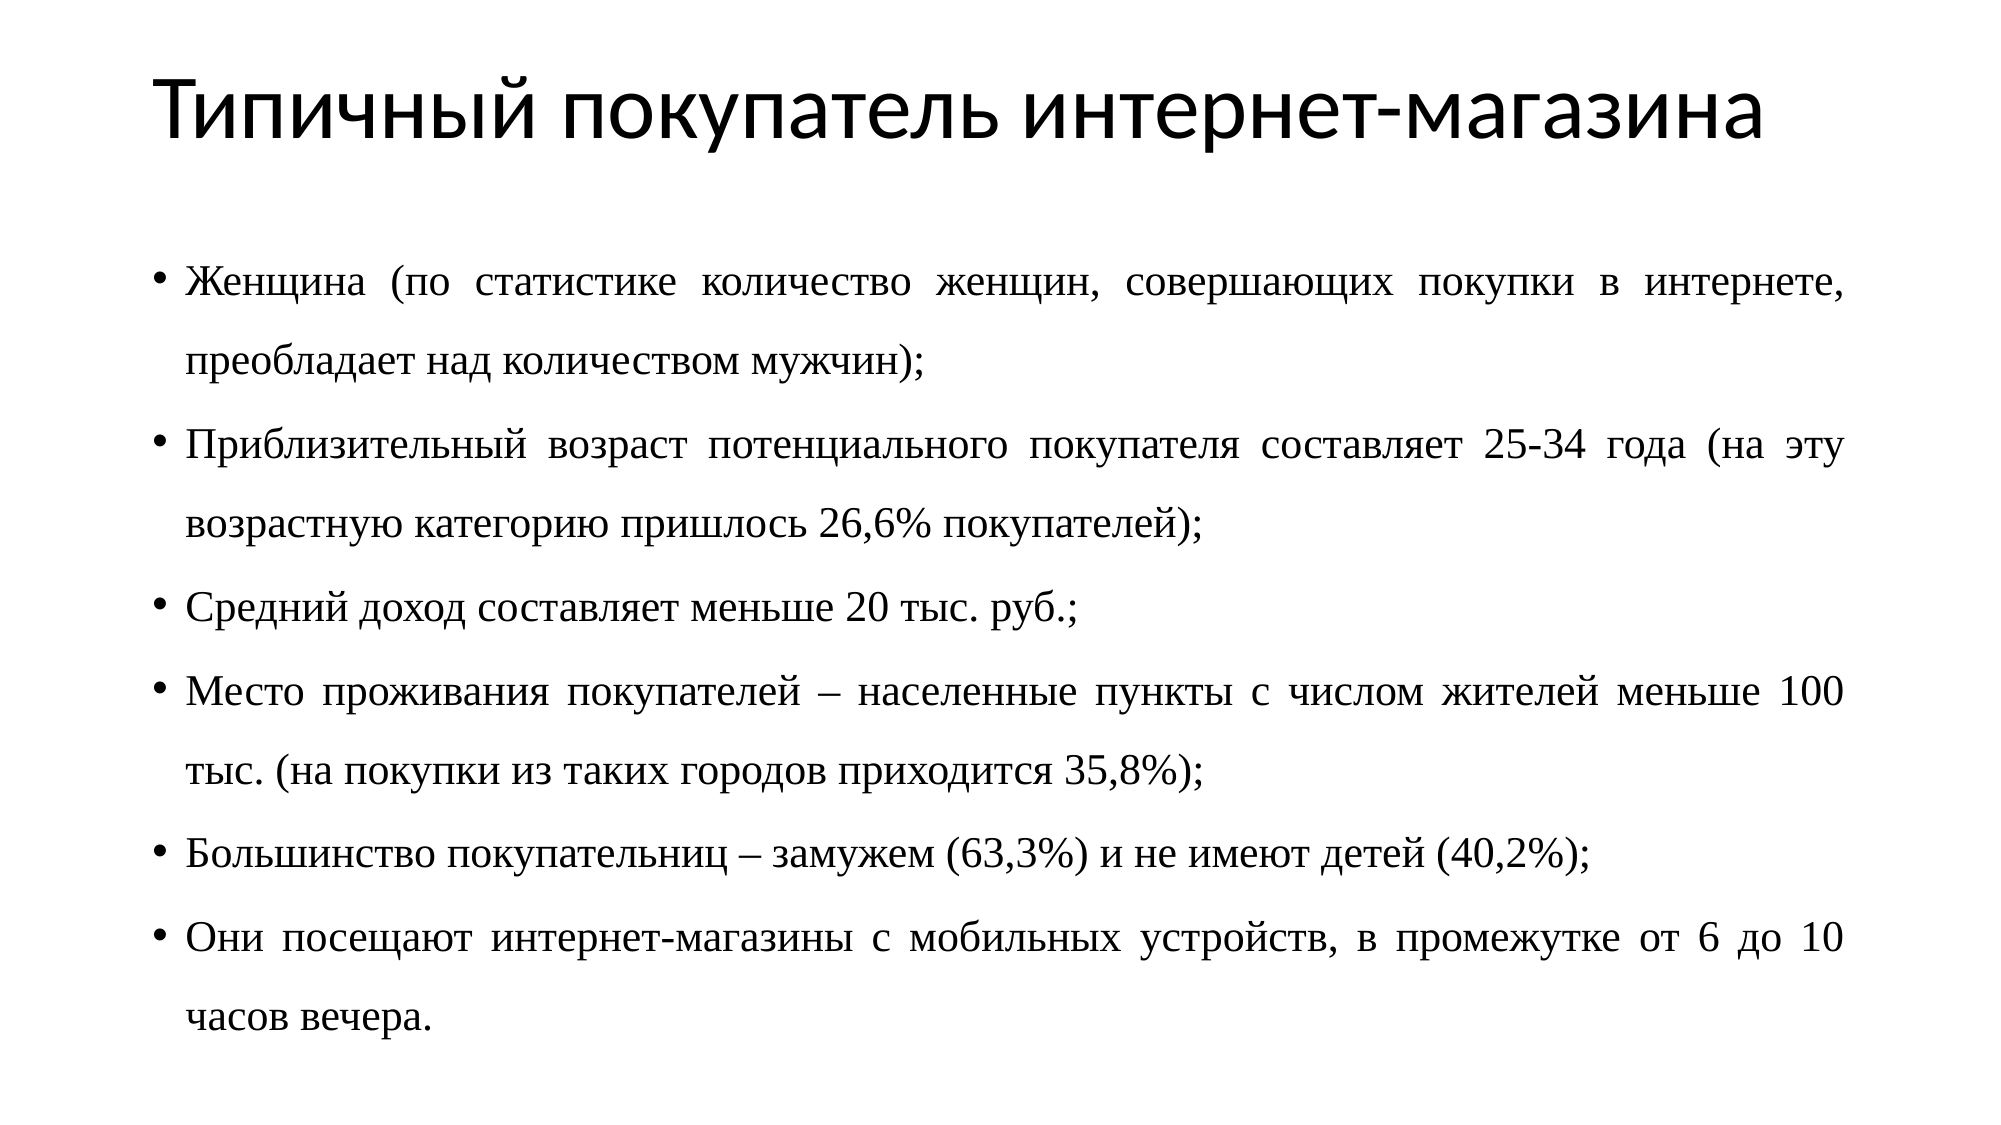

# Типичный покупатель интернет-магазина
Женщина (по статистике количество женщин, совершающих покупки в интернете, преобладает над количеством мужчин);
Приблизительный возраст потенциального покупателя составляет 25-34 года (на эту возрастную категорию пришлось 26,6% покупателей);
Средний доход составляет меньше 20 тыс. руб.;
Место проживания покупателей – населенные пункты с числом жителей меньше 100 тыс. (на покупки из таких городов приходится 35,8%);
Большинство покупательниц – замужем (63,3%) и не имеют детей (40,2%);
Они посещают интернет-магазины с мобильных устройств, в промежутке от 6 до 10 часов вечера.